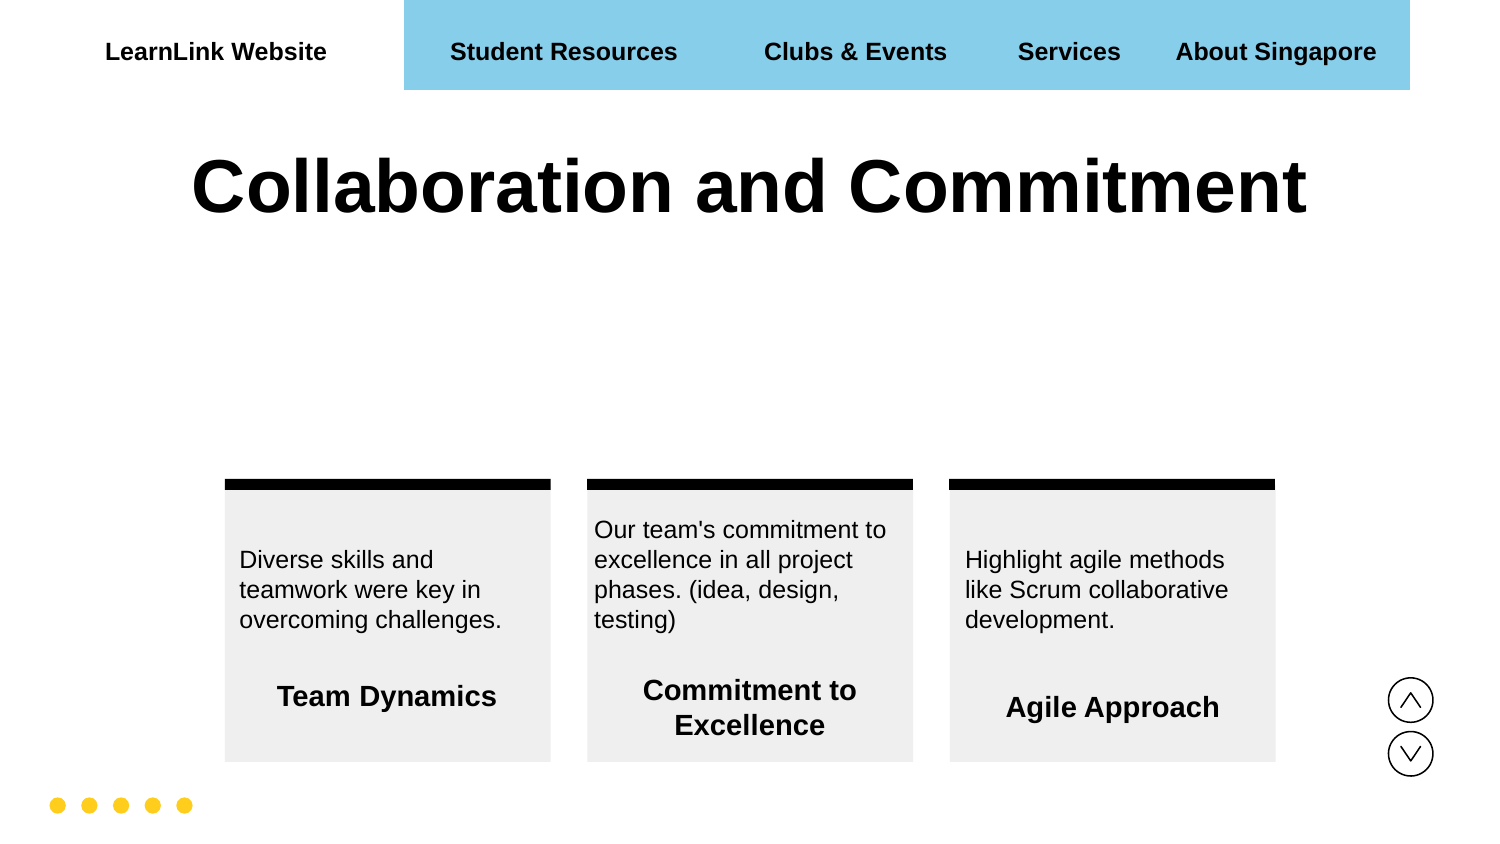

LearnLink Website
Student Resources
Clubs & Events
Services
About Singapore
Collaboration and Commitment

Diverse skills and teamwork were key in overcoming challenges.
Our team's commitment to excellence in all project phases. (idea, design, testing)
Highlight agile methods like Scrum collaborative development.
# Commitment to Excellence
Team Dynamics
Agile Approach